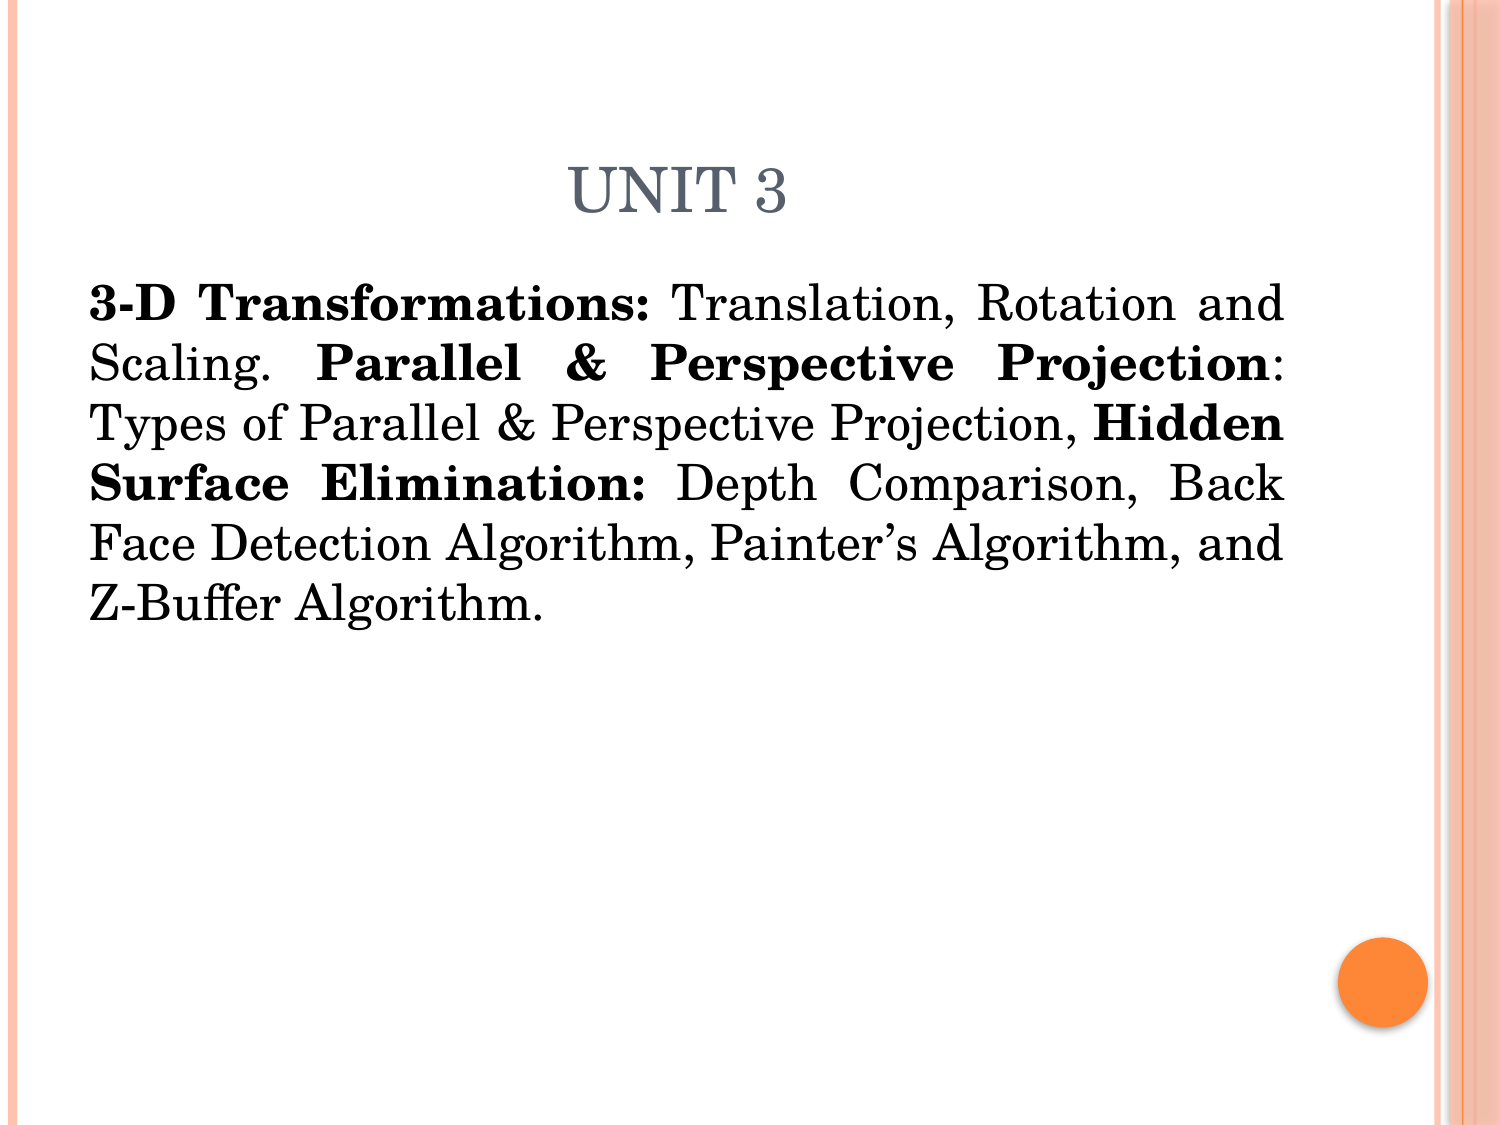

# Unit 3
3-D Transformations: Translation, Rotation and Scaling. Parallel & Perspective Projection: Types of Parallel & Perspective Projection, Hidden Surface Elimination: Depth Comparison, Back Face Detection Algorithm, Painter’s Algorithm, and Z-Buffer Algorithm.